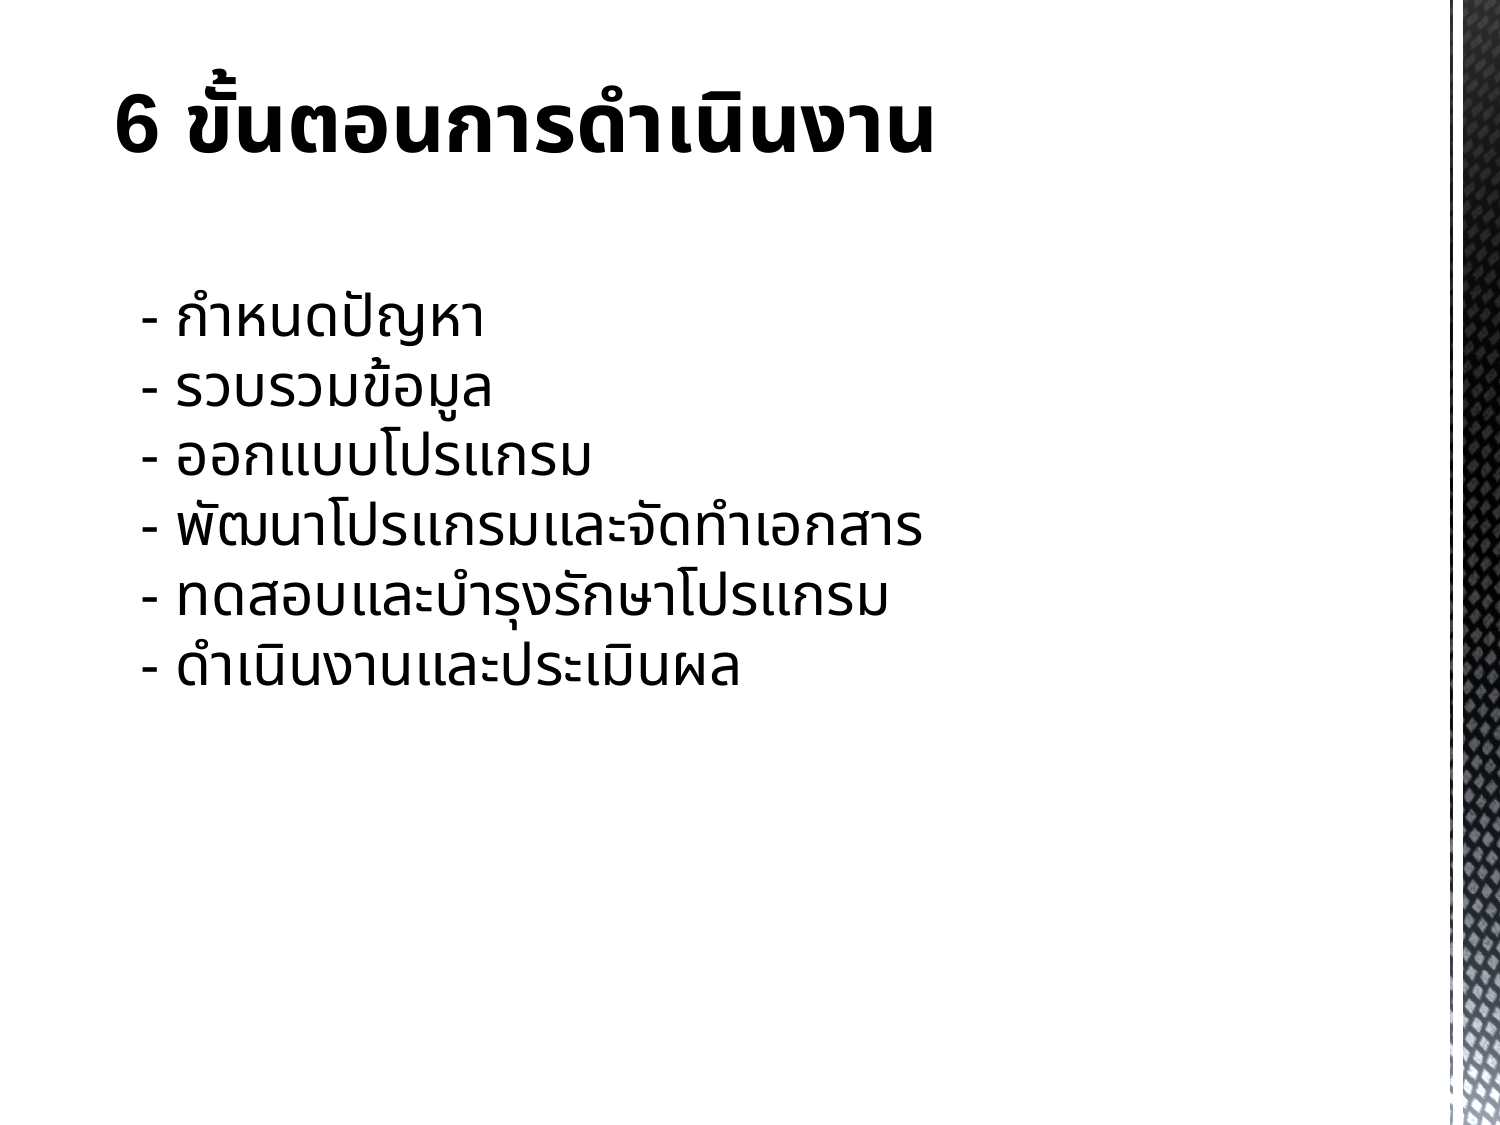

6 ขั้นตอนการดำเนินงาน
- กำหนดปัญหา
- รวบรวมข้อมูล
- ออกแบบโปรแกรม
- พัฒนาโปรแกรมและจัดทำเอกสาร
- ทดสอบและบำรุงรักษาโปรแกรม
- ดำเนินงานและประเมินผล